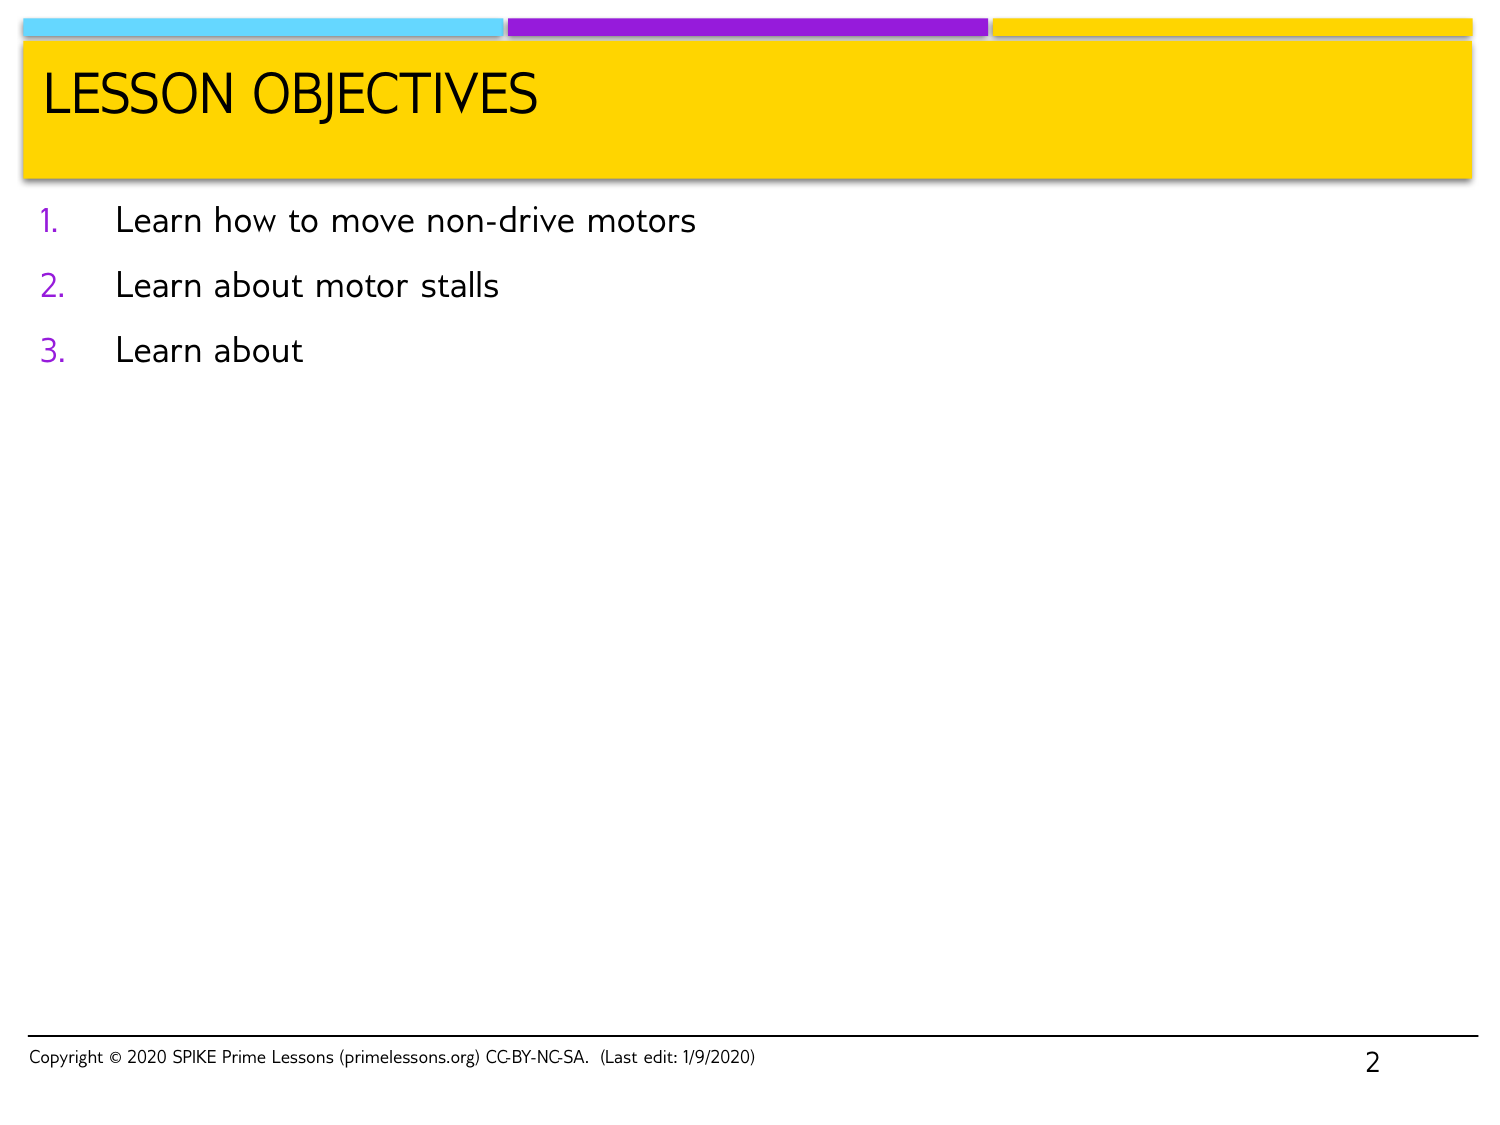

# Lesson Objectives
Learn how to move non-drive motors
Learn about motor stalls
Learn about
2
Copyright © 2020 SPIKE Prime Lessons (primelessons.org) CC-BY-NC-SA.  (Last edit: 1/9/2020)